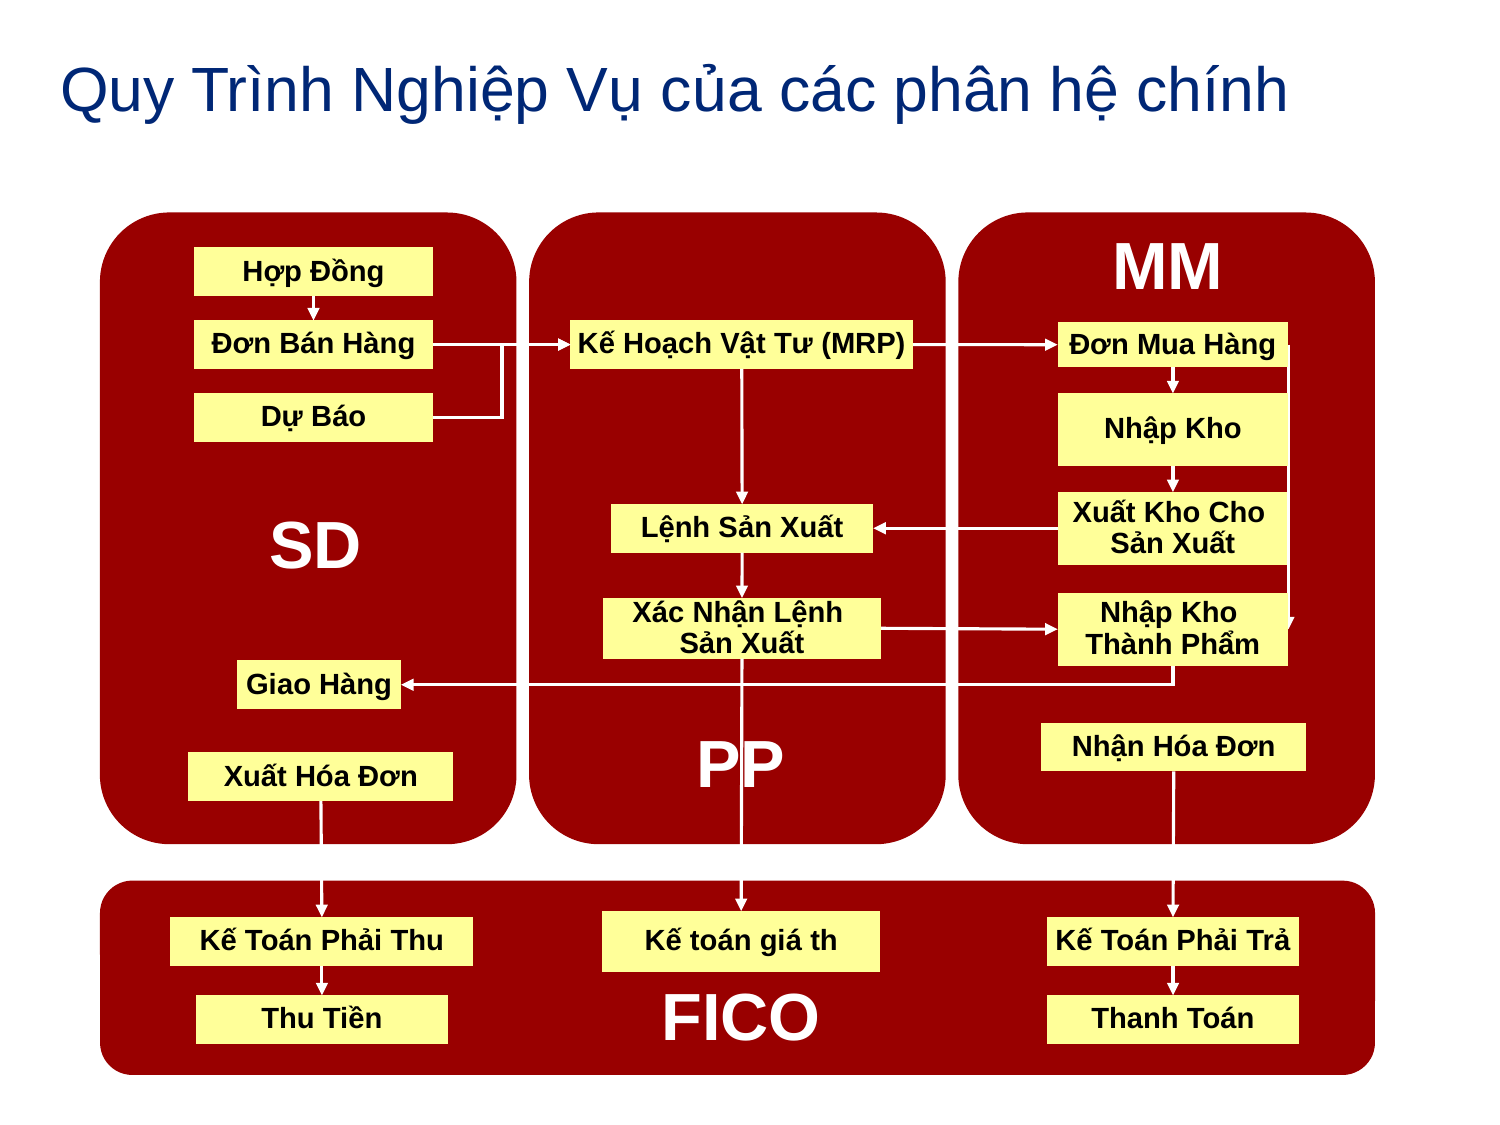

# Quy Trình Nghiệp Vụ của các phân hệ chính

MM
Hợp Đồng
Đơn Bán Hàng
Kế Hoạch Vật Tư (MRP)
Đơn Mua Hàng

Dự Báo
Nhập Kho
Xuất Kho Cho
Sản Xuất
SD
Lệnh Sản Xuất
Nhập Kho
Thành Phẩm
Xác Nhận Lệnh
Sản Xuất
Giao Hàng
PP
Nhận Hóa Đơn
Xuất Hóa Đơn
Kế Toán Phải Thu
Kế Toán Phải Trả
FICO
Thu Tiền
Thanh Toán
Kế toán giá th